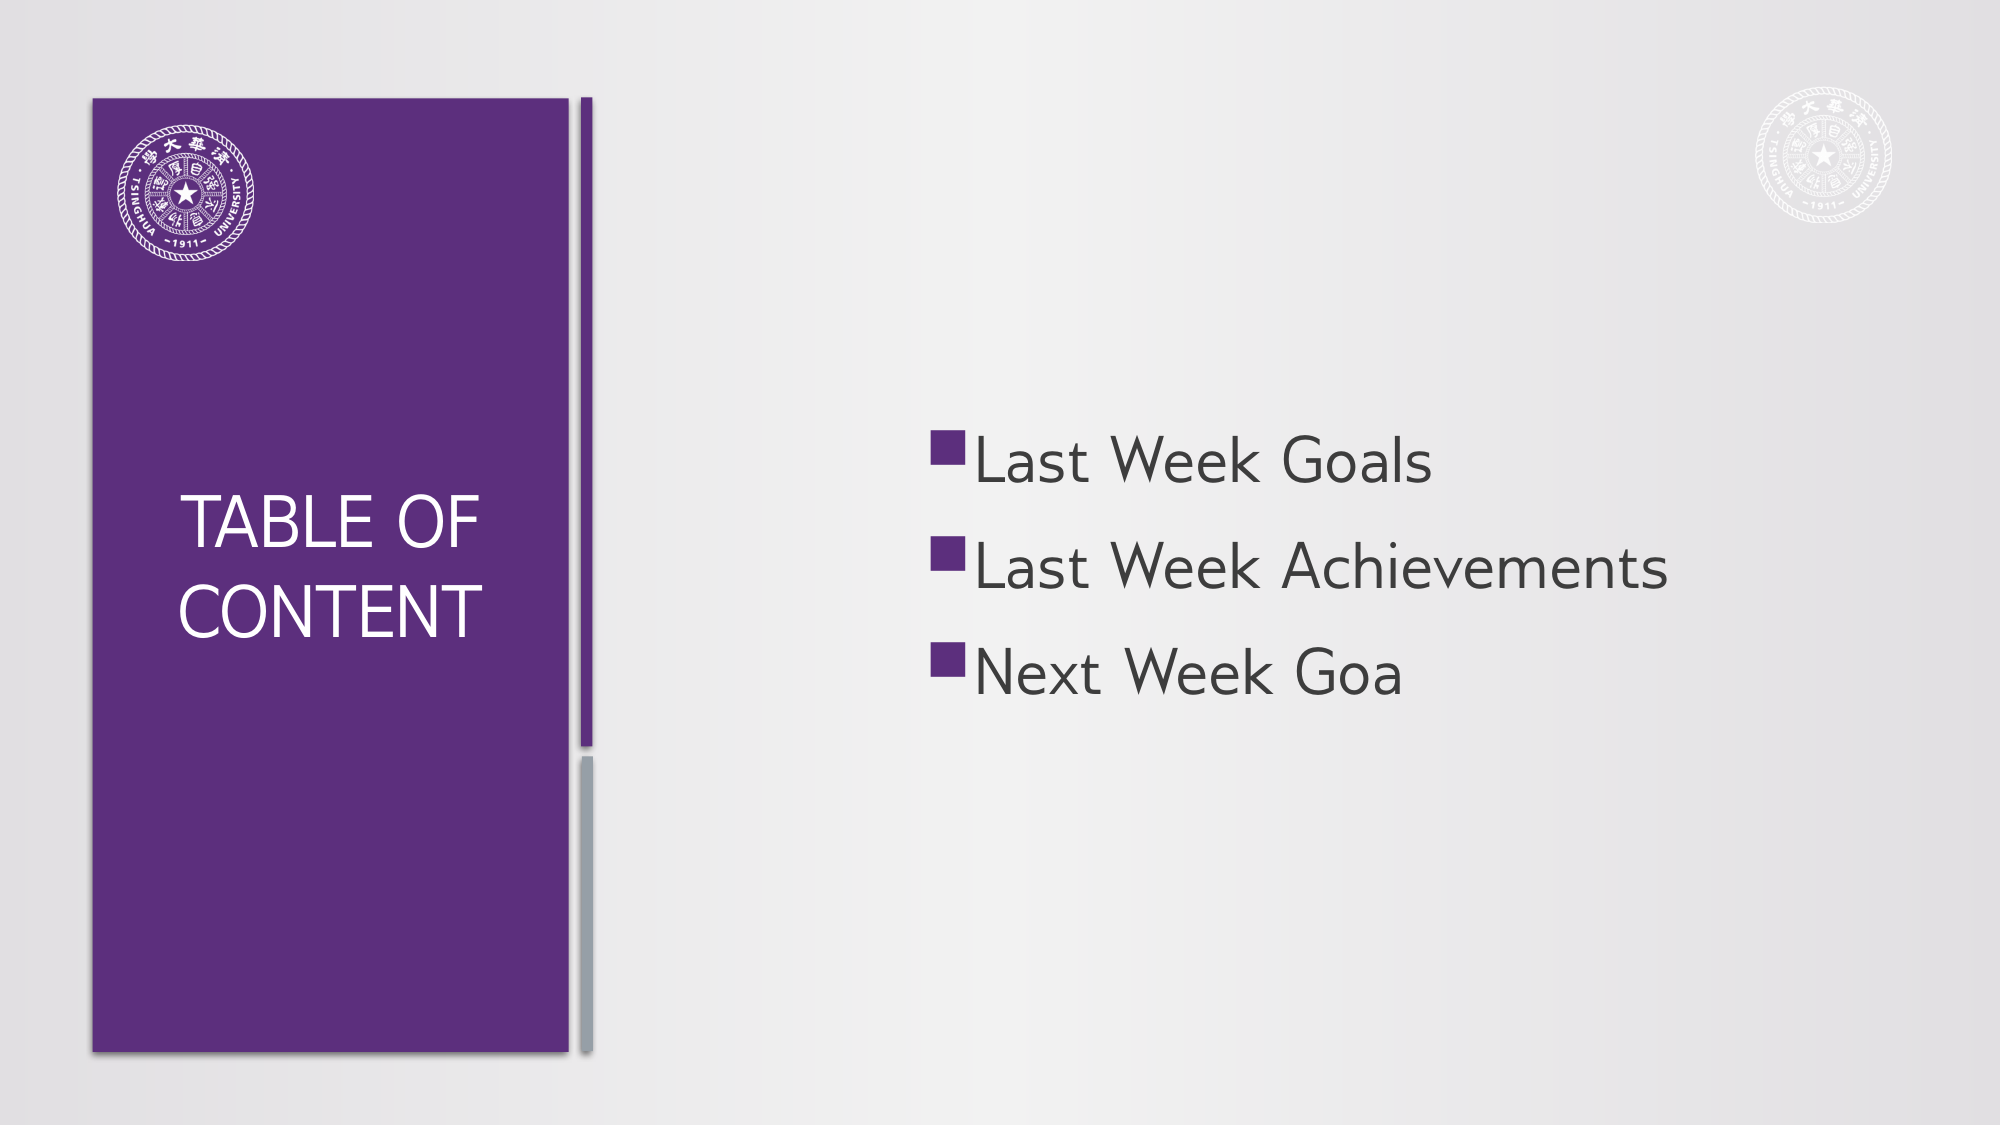

Last Week Goals
Last Week Achievements
Next Week Goa
# TABLE OF CONTENT